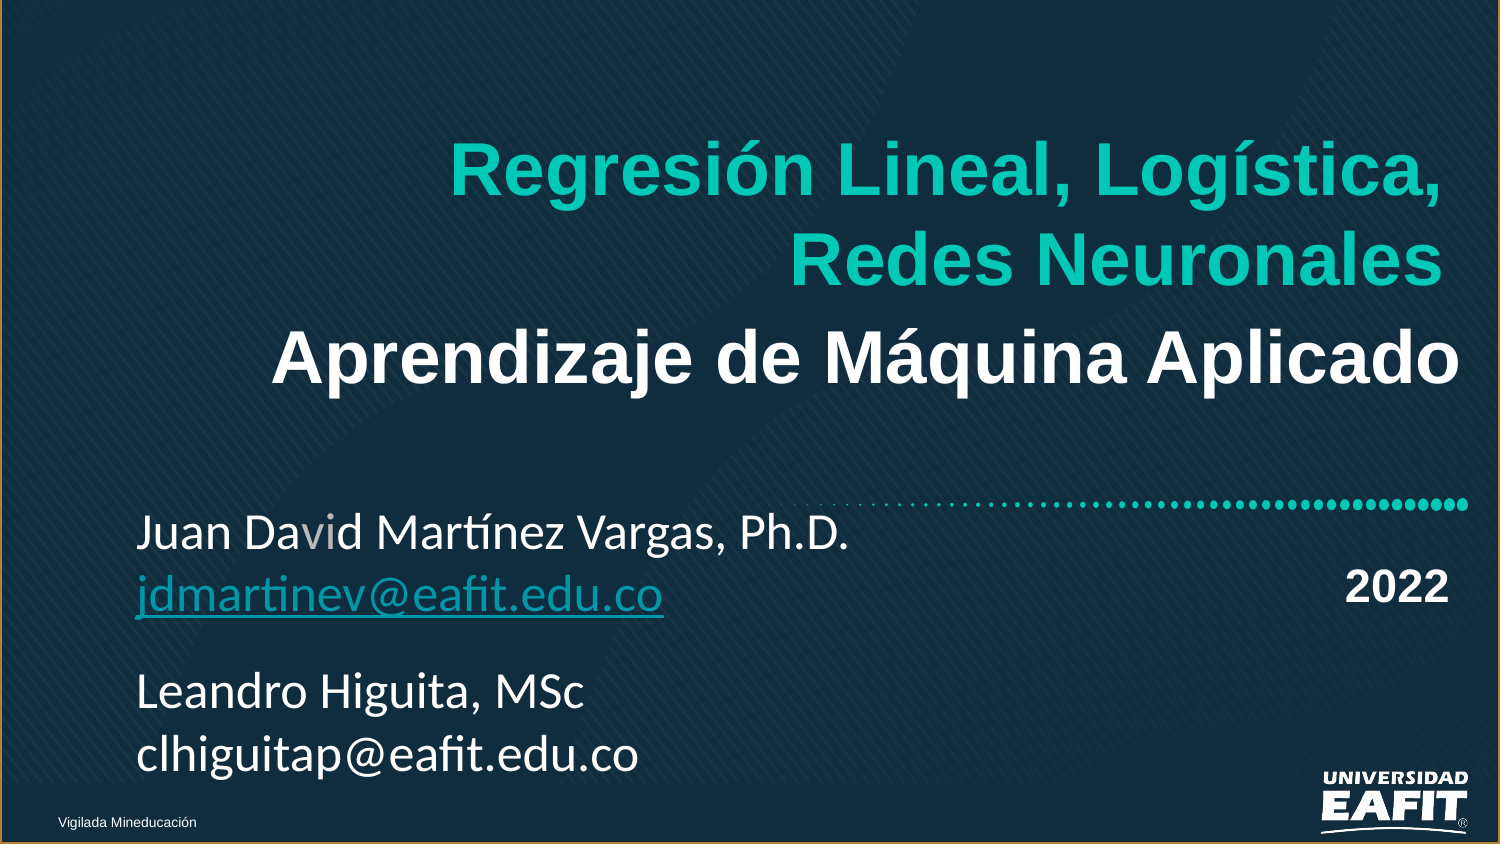

# Regresión Lineal, Logística, Redes Neuronales

Juan David Martínez Vargas, Ph.D.
jdmartinev@eafit.edu.co

Leandro Higuita, MSc
clhiguitap@eafit.edu.co